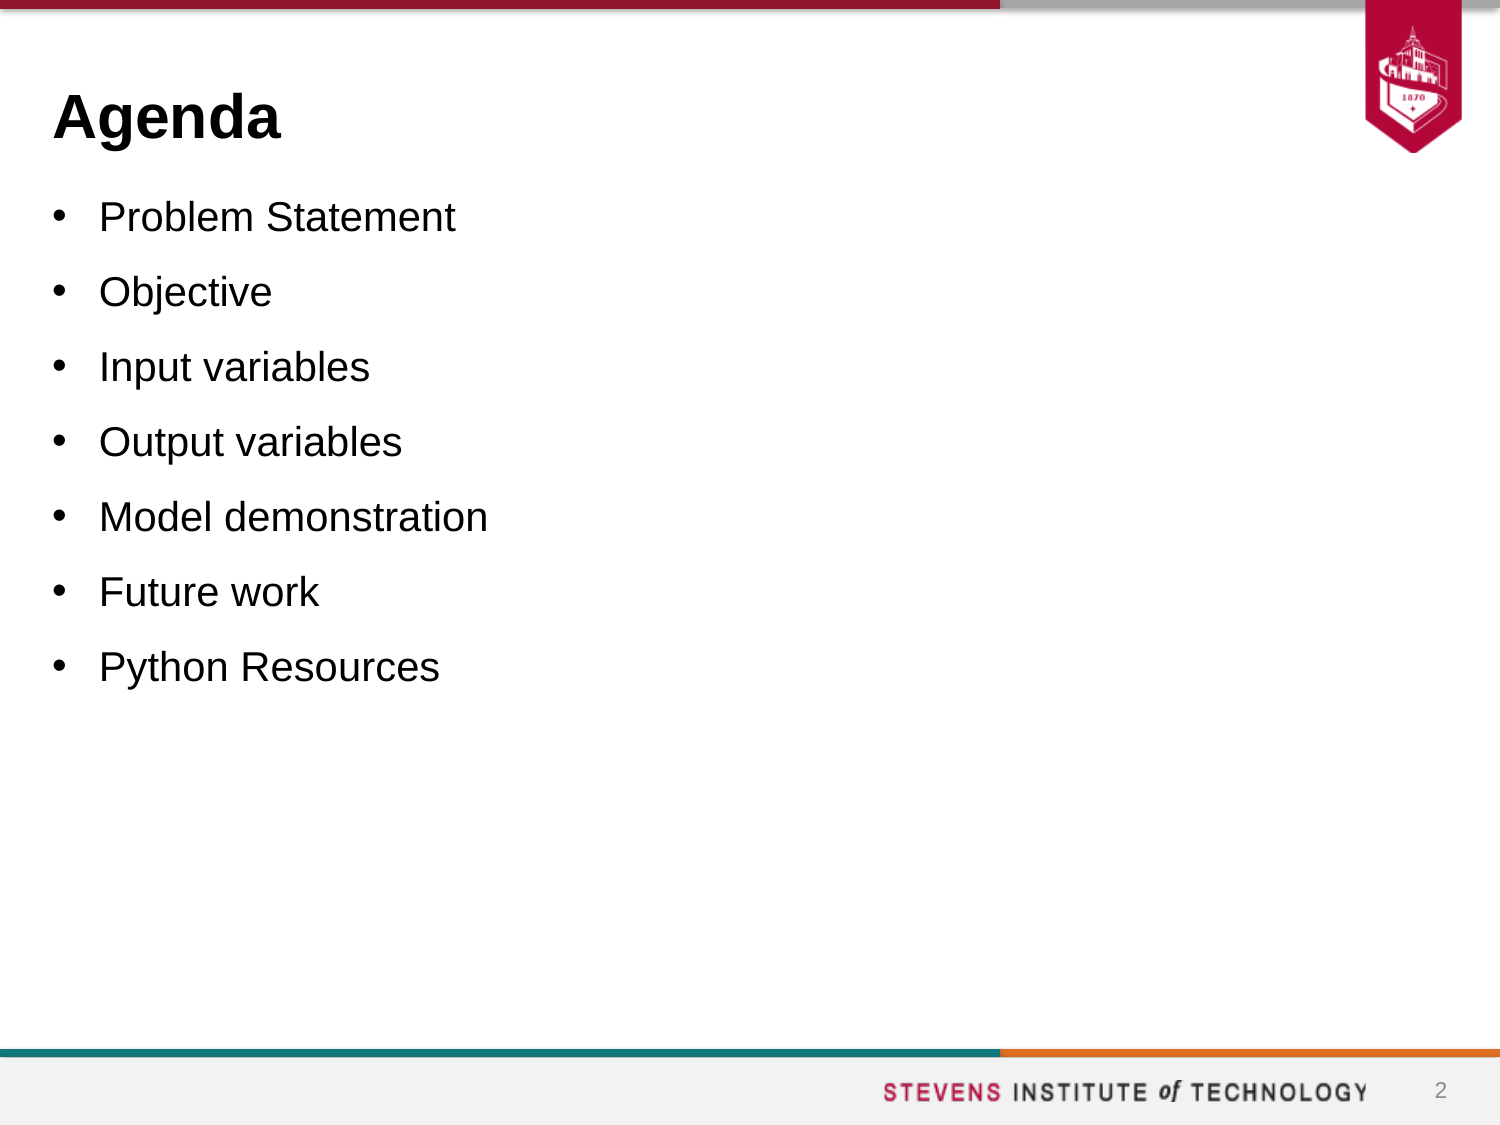

# Agenda
Problem Statement
Objective
Input variables
Output variables
Model demonstration
Future work
Python Resources

2